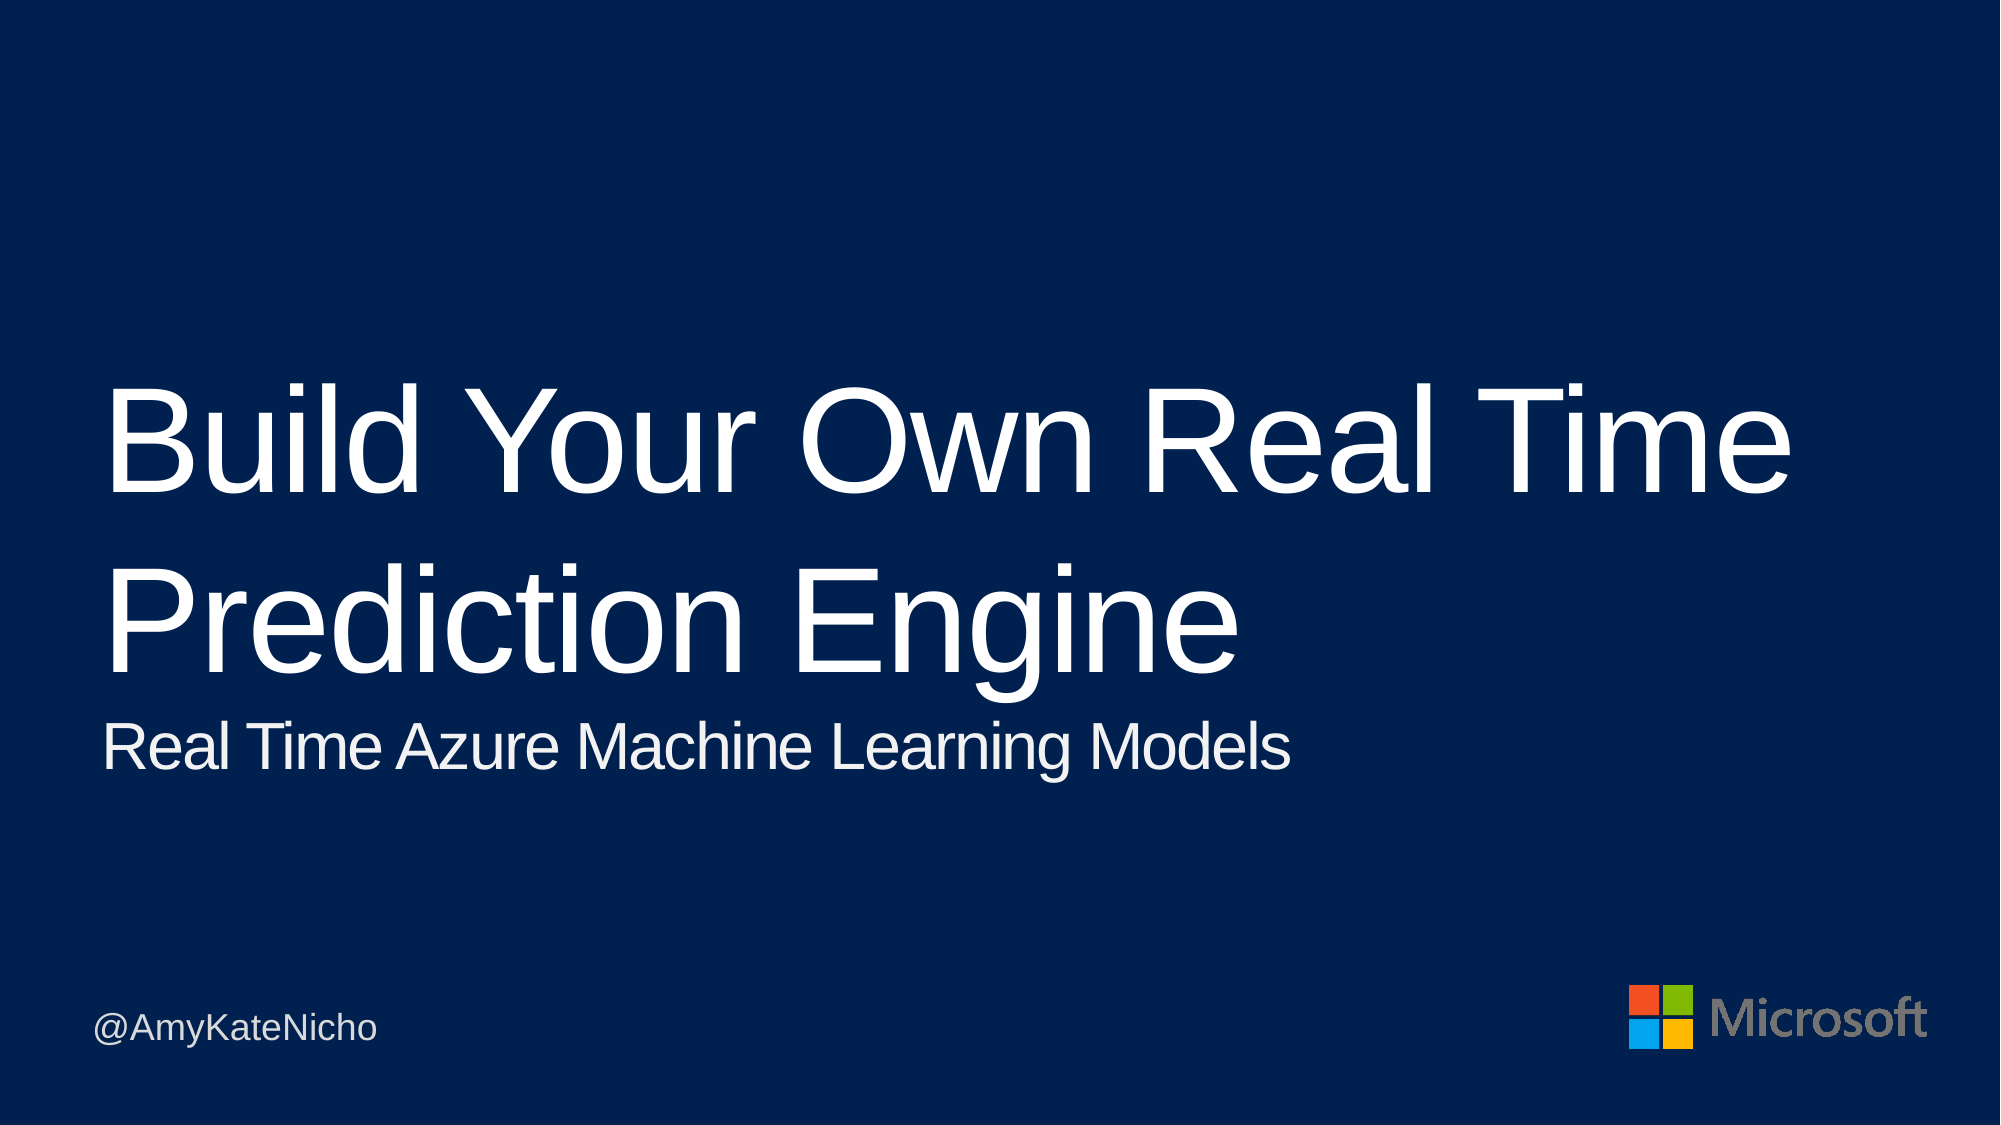

# Build Your Own Real Time Prediction Engine Real Time Azure Machine Learning Models
@AmyKateNicho